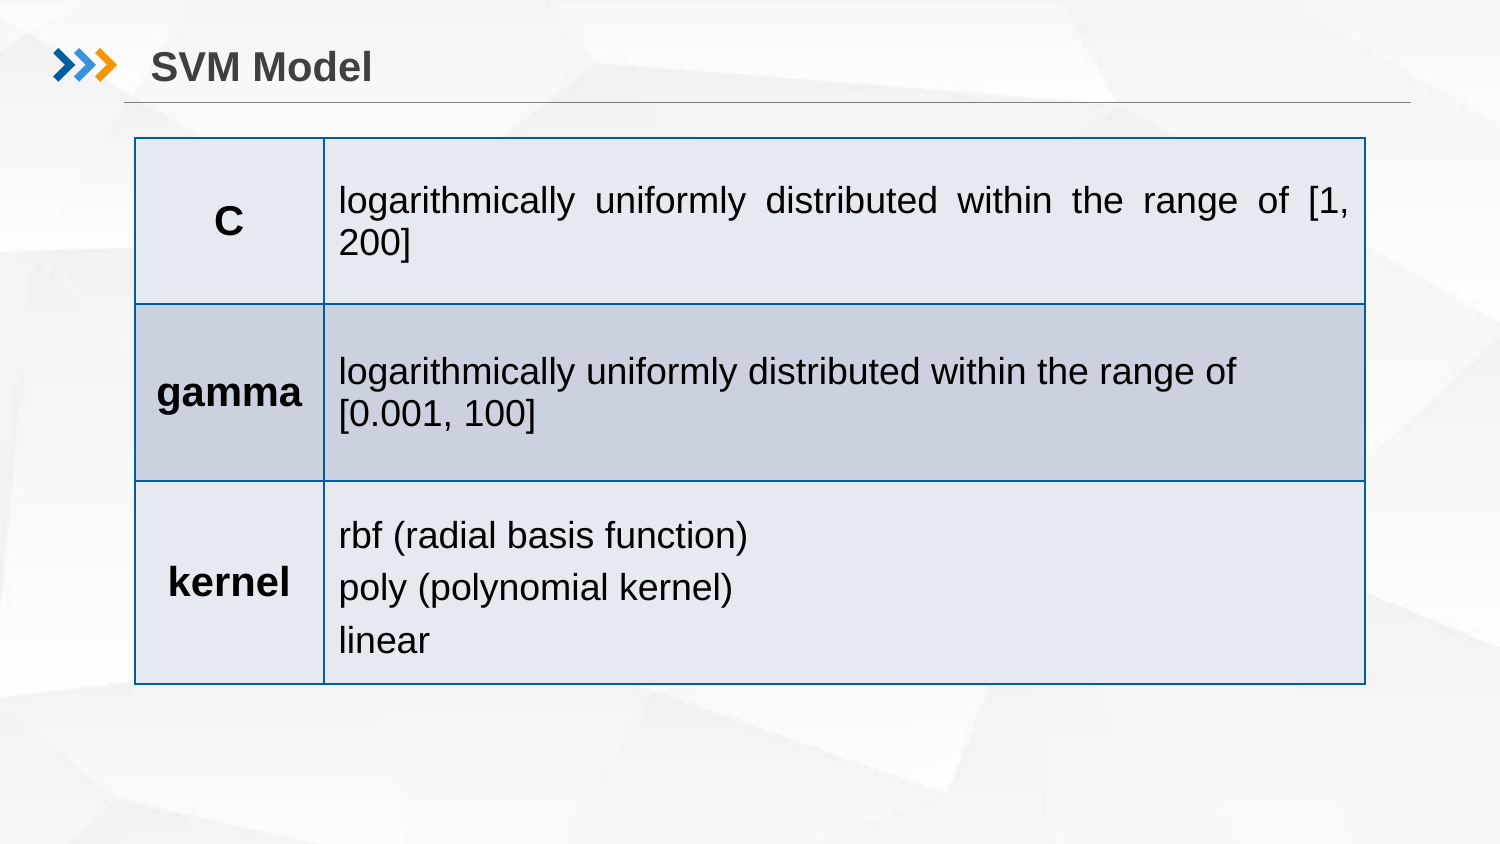

| C | logarithmically uniformly distributed within the range of [1, 200] |
| --- | --- |
| gamma | logarithmically uniformly distributed within the range of [0.001, 100] |
| kernel | rbf (radial basis function) poly (polynomial kernel) linear |